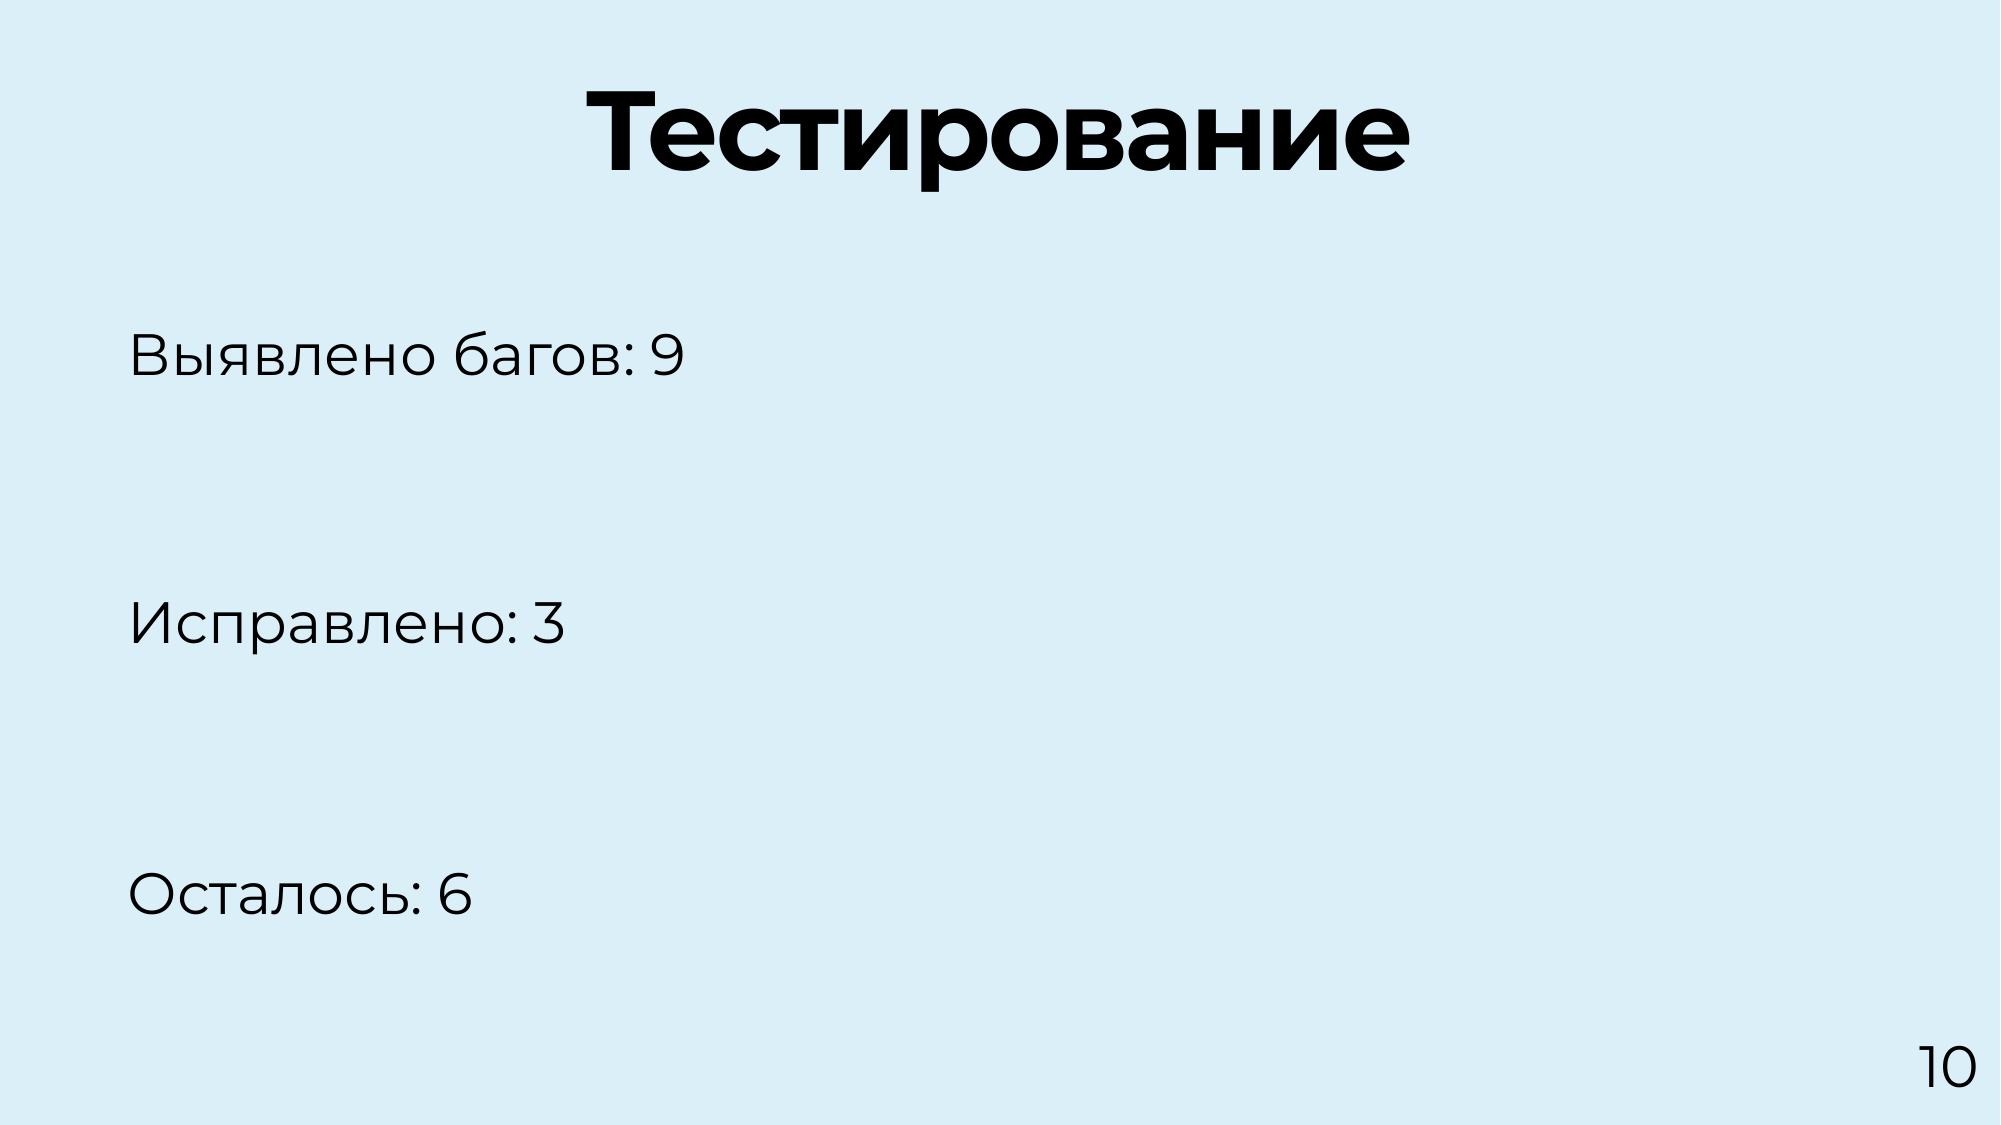

# Тестирование
Выявлено багов: 9

Исправлено: 3
Осталось: 6
10